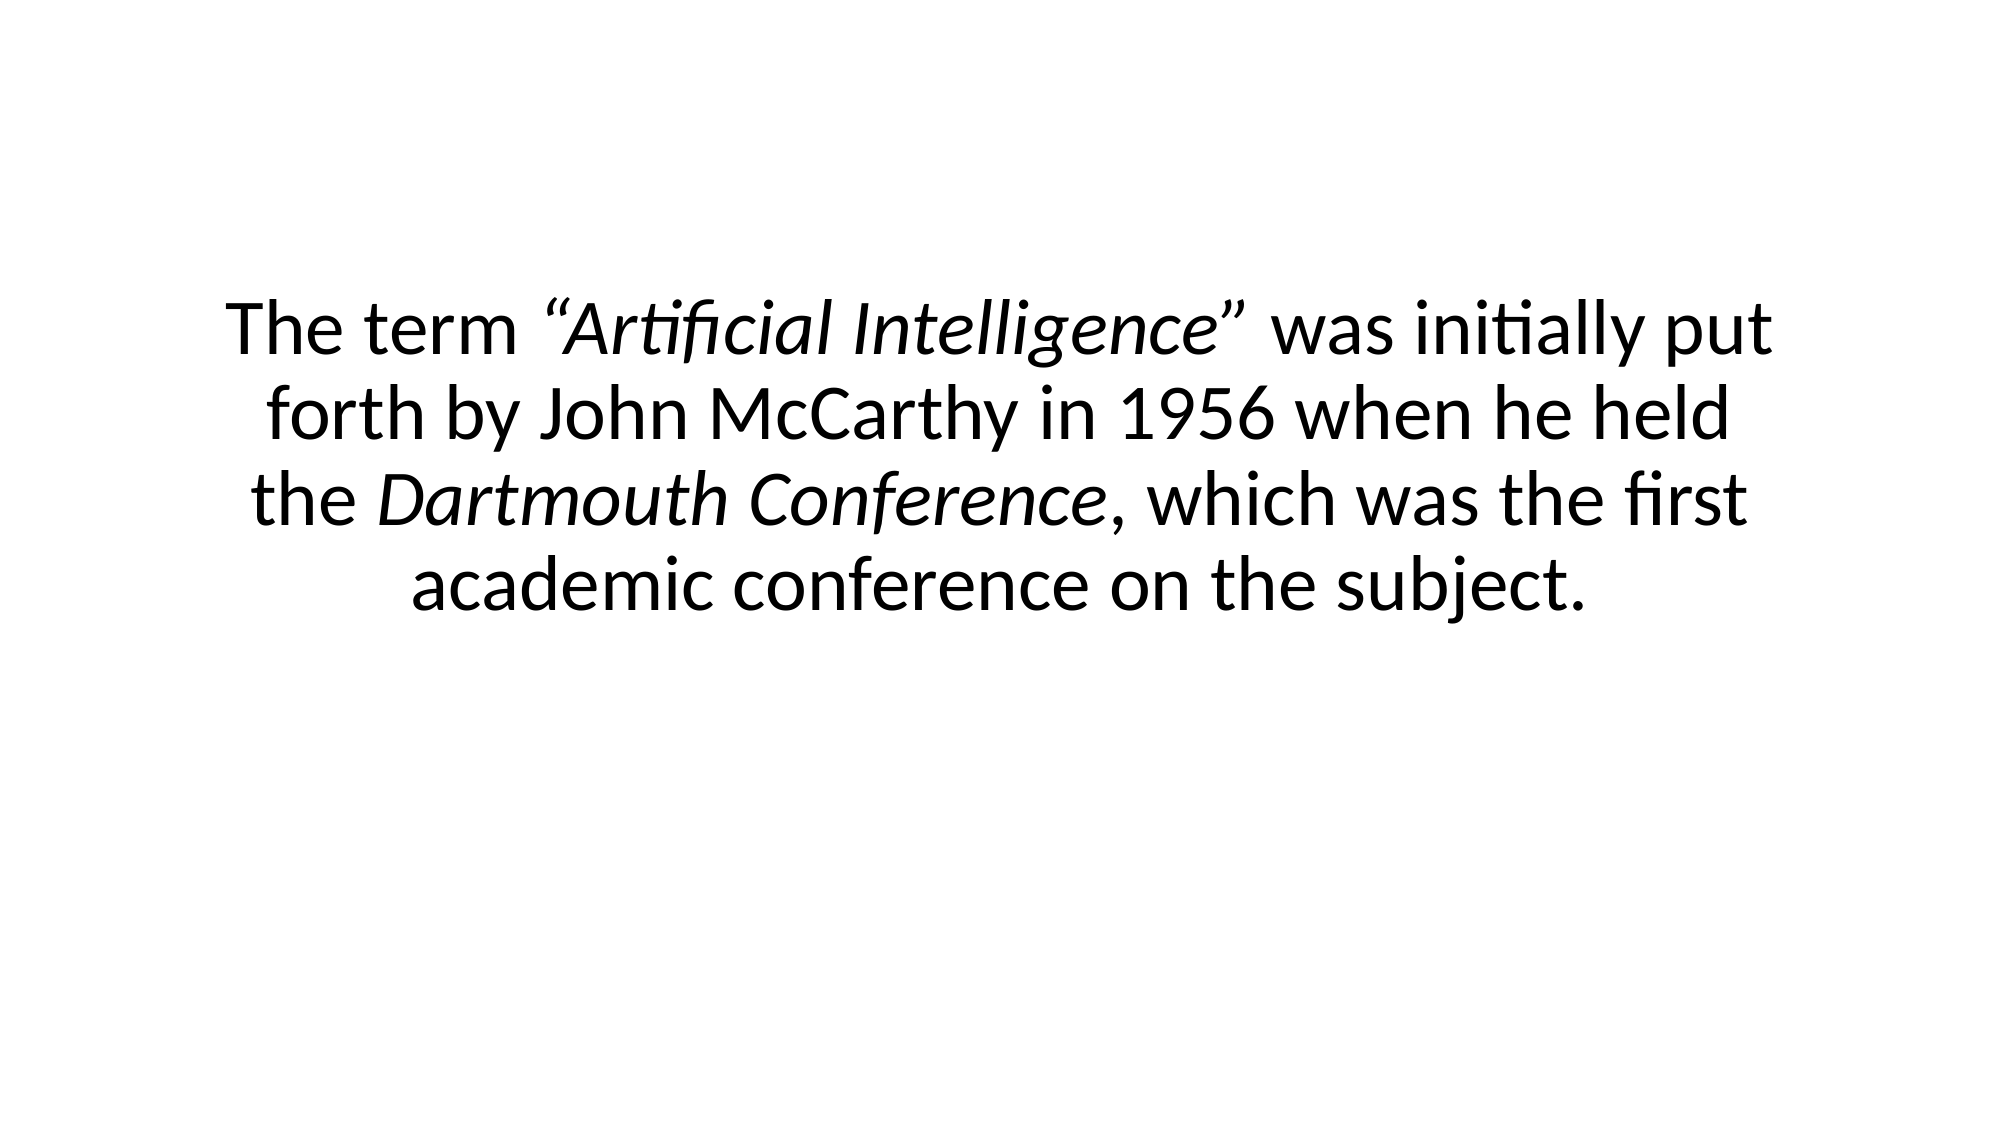

# The term “Artificial Intelligence” was initially put forth by John McCarthy in 1956 when he held the Dartmouth Conference, which was the first academic conference on the subject.